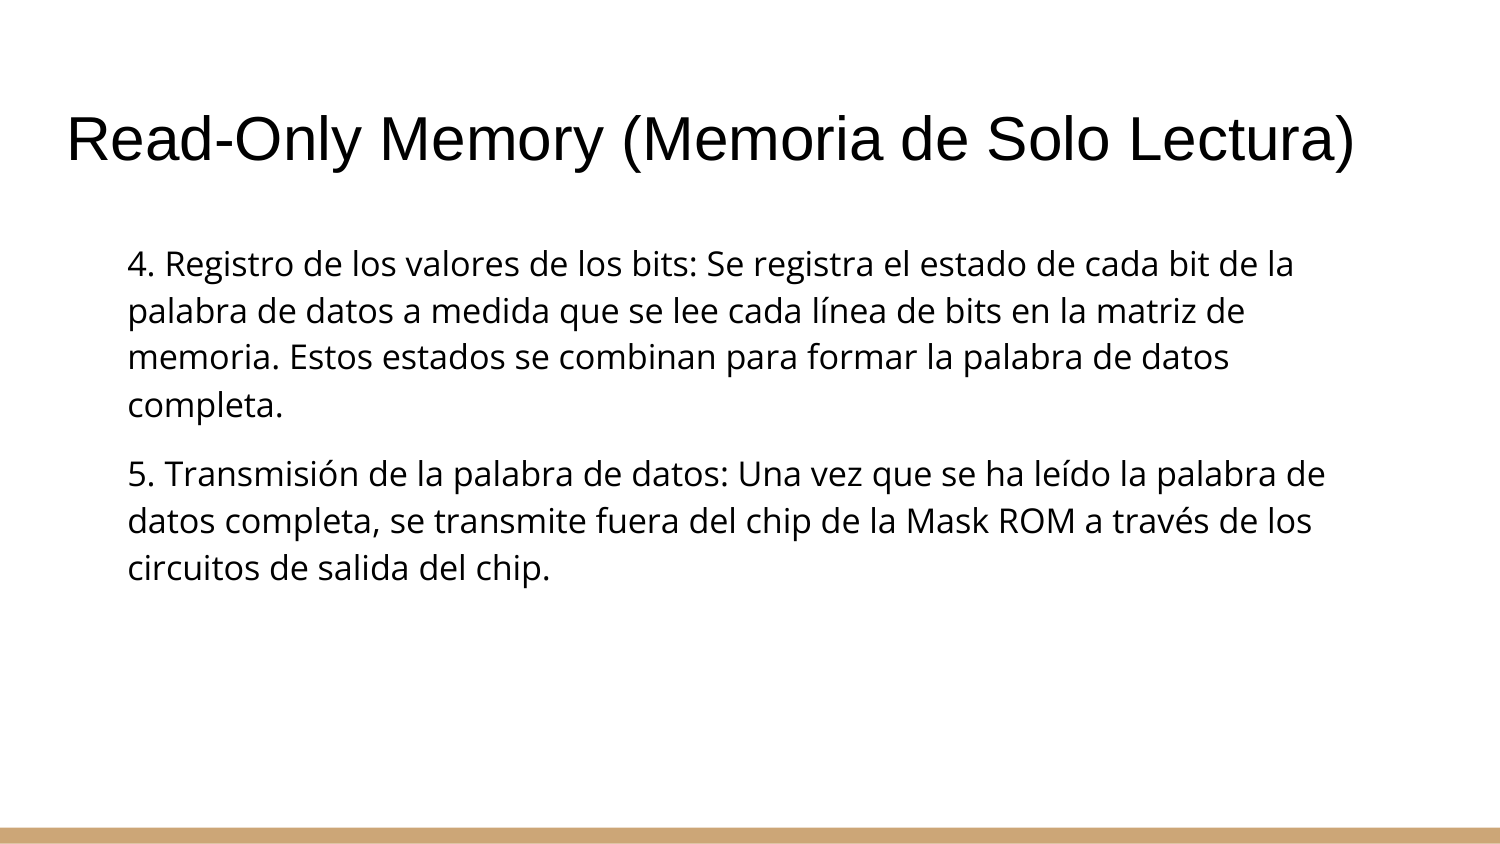

# Read-Only Memory (Memoria de Solo Lectura)
4. Registro de los valores de los bits: Se registra el estado de cada bit de la palabra de datos a medida que se lee cada línea de bits en la matriz de memoria. Estos estados se combinan para formar la palabra de datos completa.
5. Transmisión de la palabra de datos: Una vez que se ha leído la palabra de datos completa, se transmite fuera del chip de la Mask ROM a través de los circuitos de salida del chip.